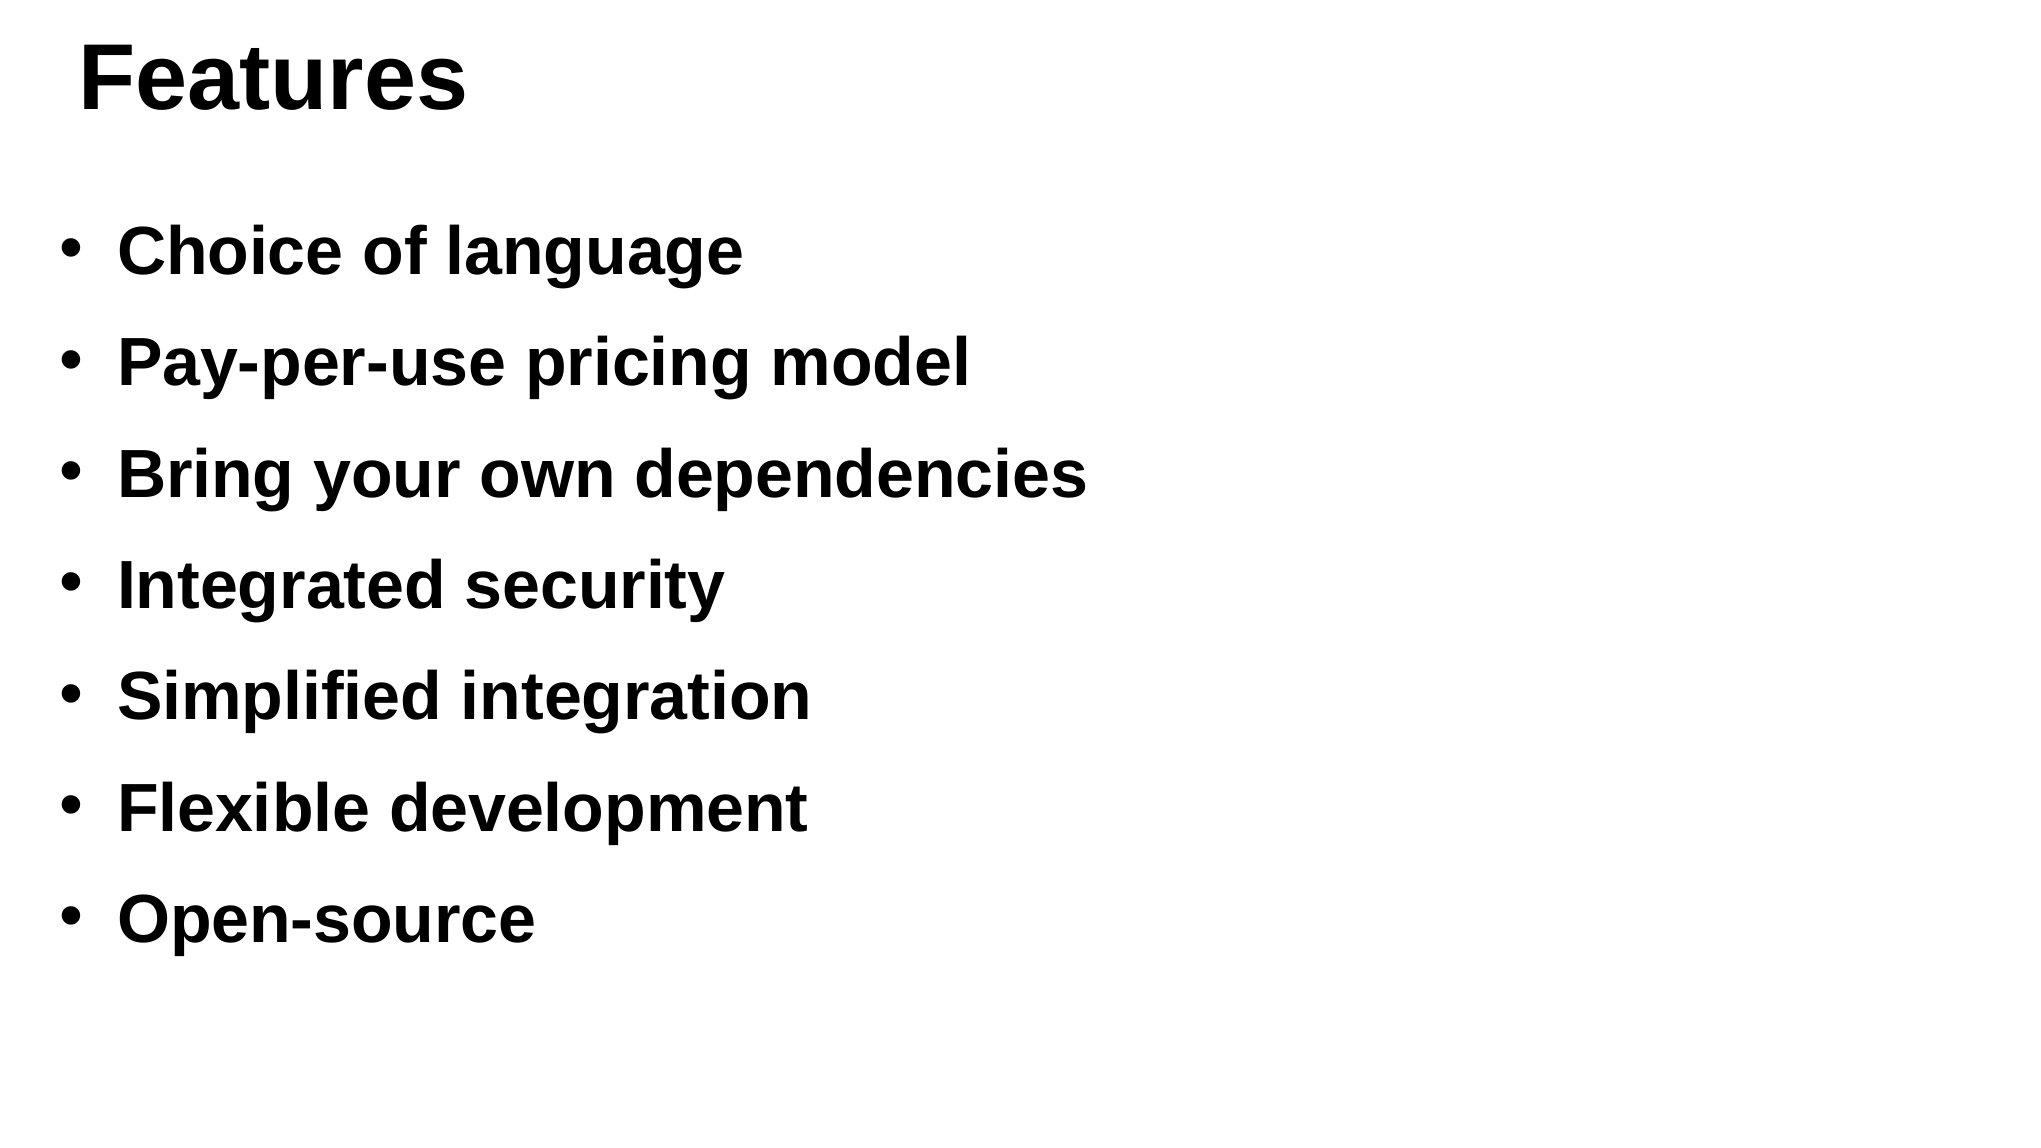

# Features
Choice of language
Pay-per-use pricing model
Bring your own dependencies
Integrated security
Simplified integration
Flexible development
Open-source